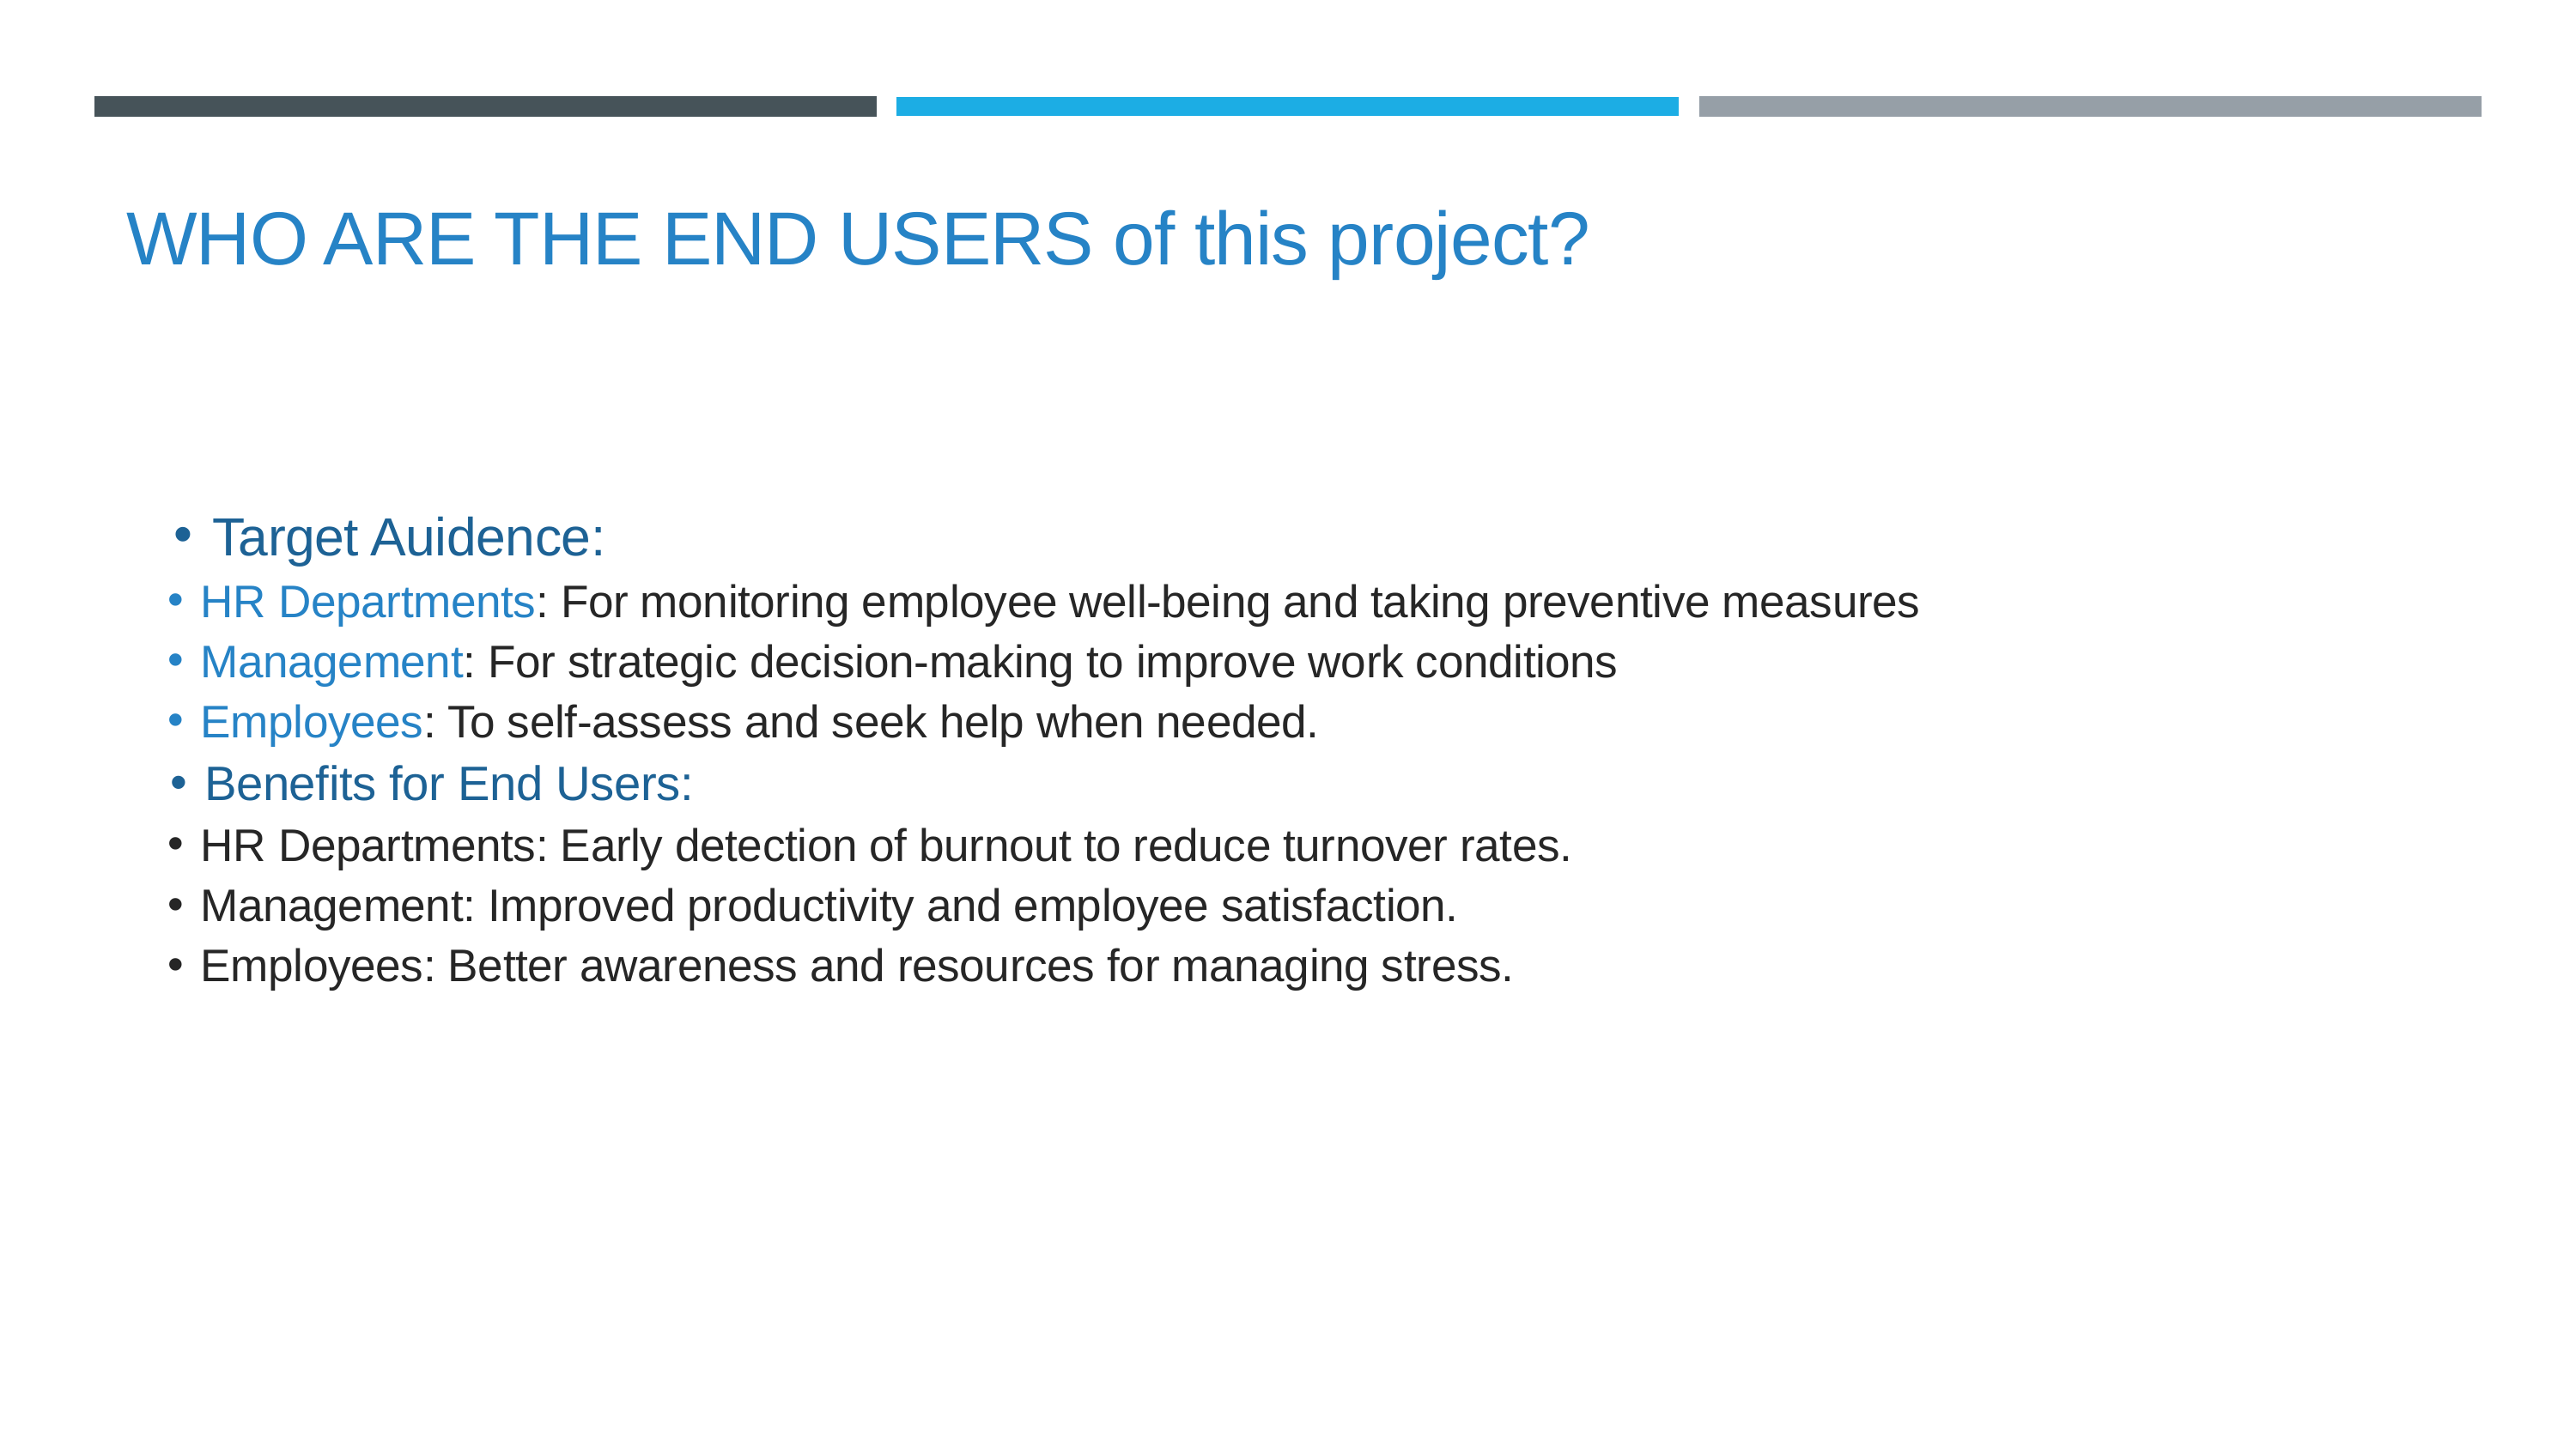

WHO ARE THE END USERS of this project?
Target Auidence:
HR Departments: For monitoring employee well-being and taking preventive measures
Management: For strategic decision-making to improve work conditions
Employees: To self-assess and seek help when needed.
Benefits for End Users:
HR Departments: Early detection of burnout to reduce turnover rates.
Management: Improved productivity and employee satisfaction.
Employees: Better awareness and resources for managing stress.